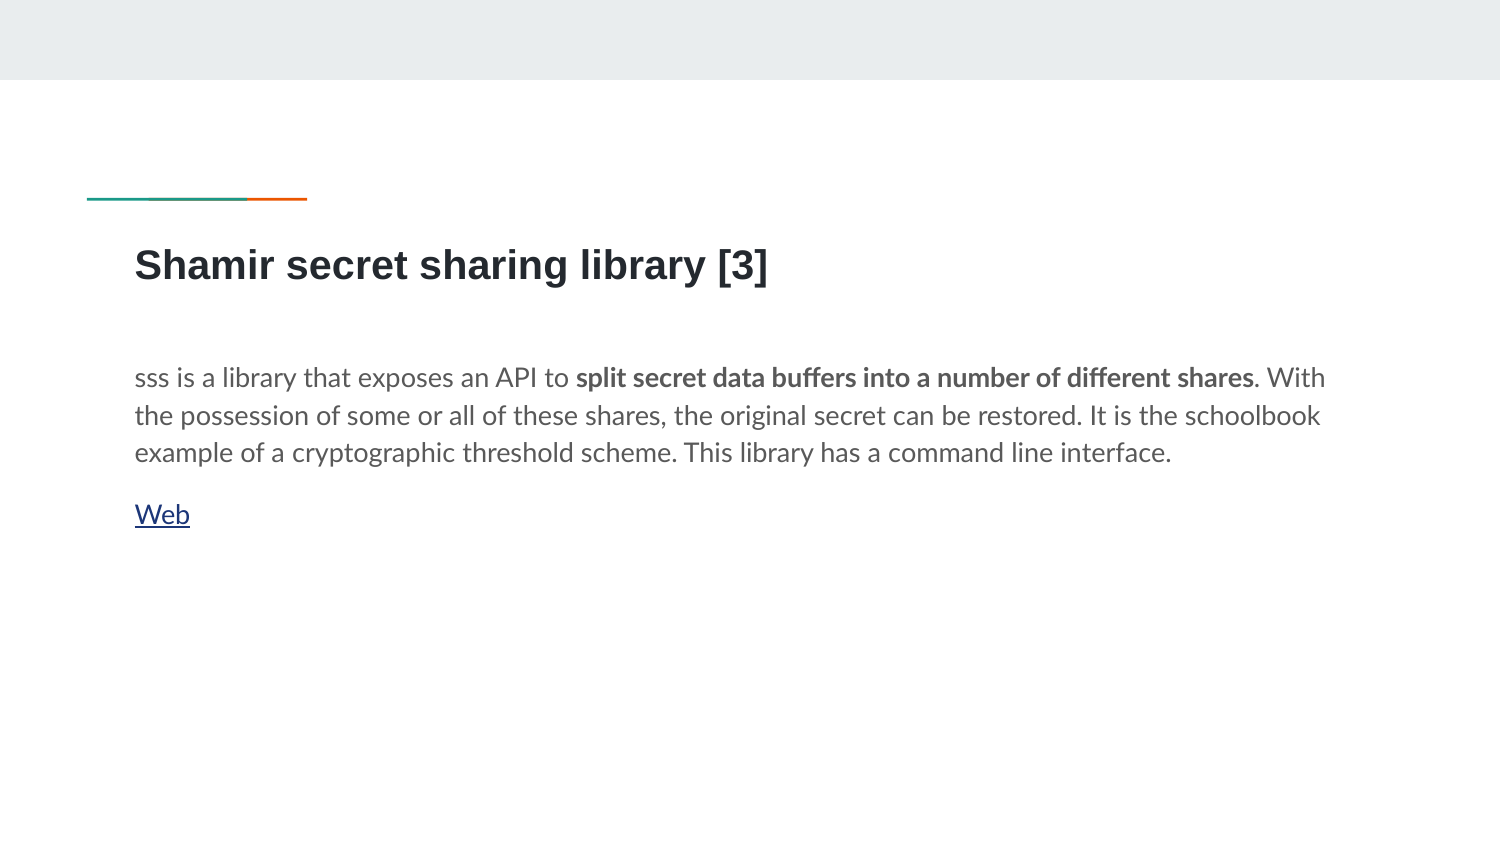

# Shamir secret sharing library [3]
sss is a library that exposes an API to split secret data buffers into a number of different shares. With the possession of some or all of these shares, the original secret can be restored. It is the schoolbook example of a cryptographic threshold scheme. This library has a command line interface.
Web